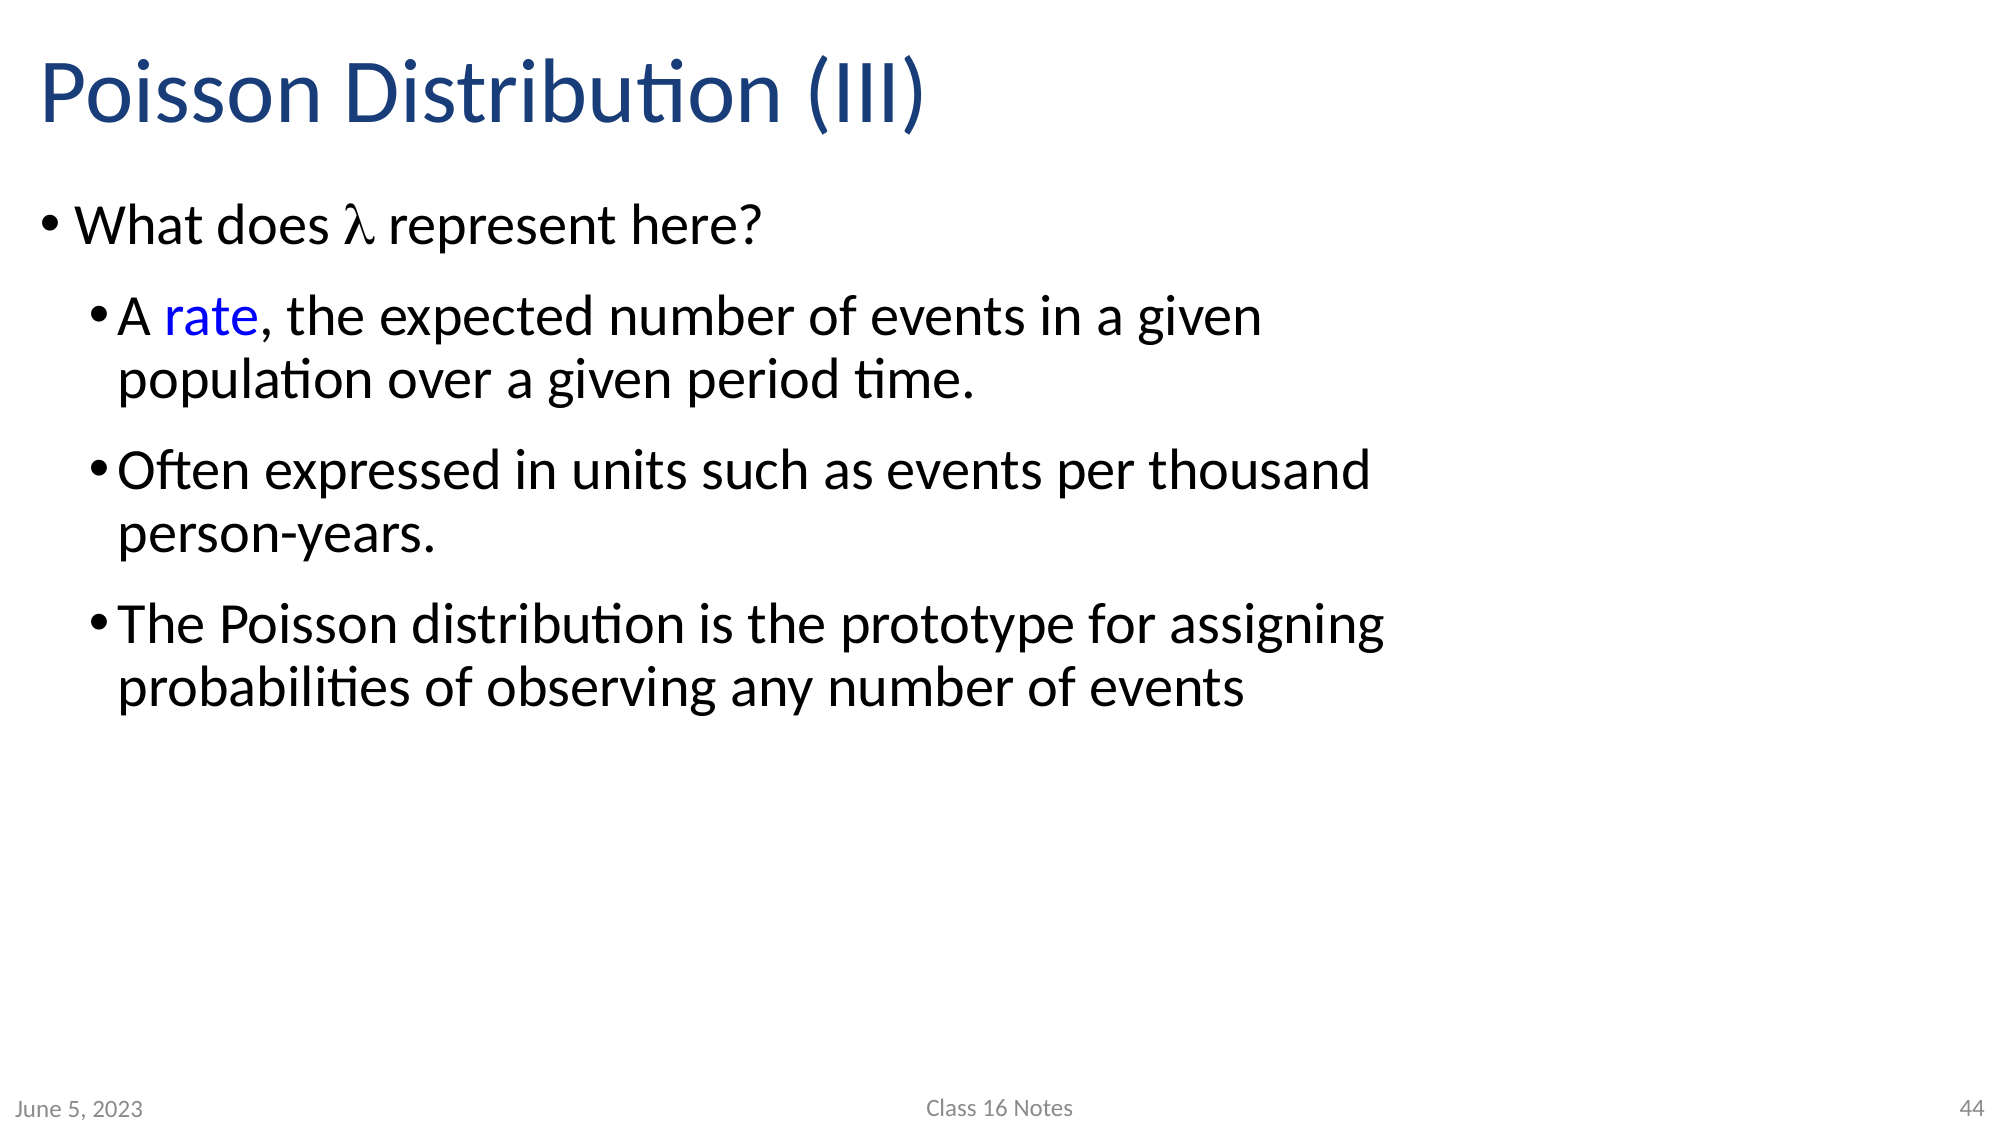

# Poisson Distribution (III)
What does λ represent here?
A rate, the expected number of events in a given population over a given period time.
Often expressed in units such as events per thousand person-years.
The Poisson distribution is the prototype for assigning probabilities of observing any number of events

Class 16 Notes
44
June 5, 2023